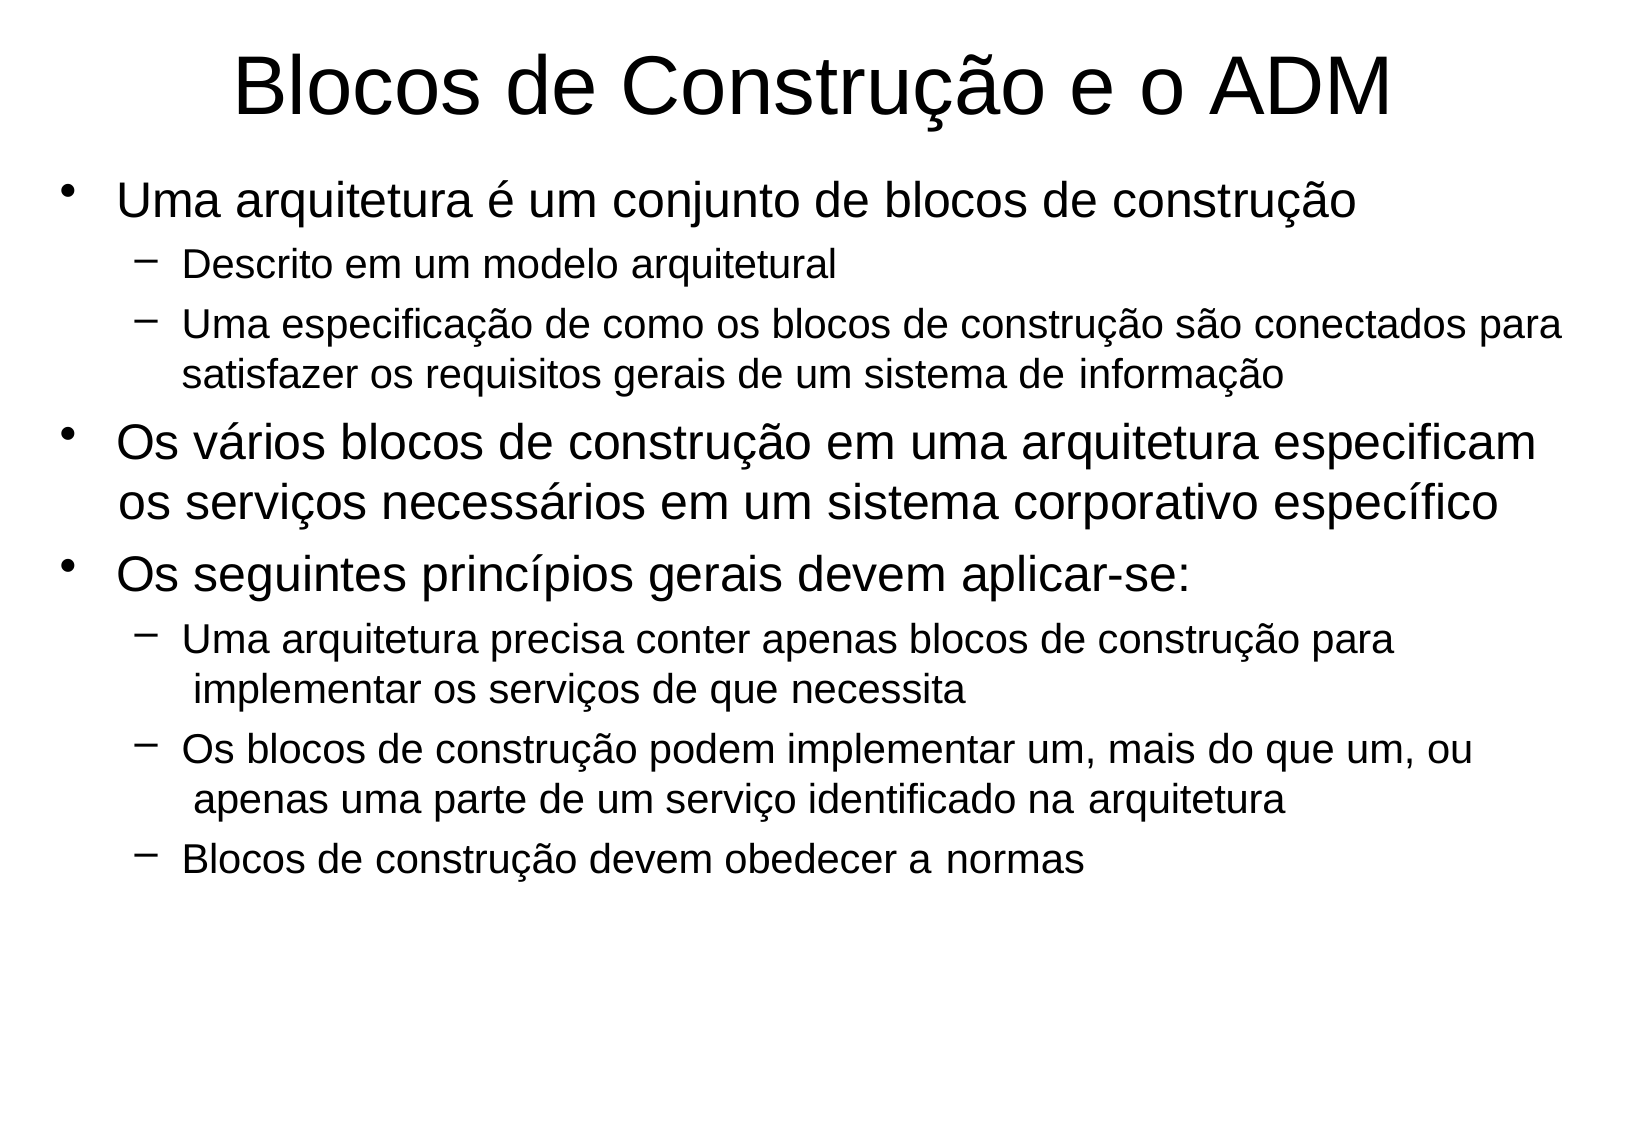

# Blocos de Construção e o ADM
Uma arquitetura é um conjunto de blocos de construção
Descrito em um modelo arquitetural
Uma especificação de como os blocos de construção são conectados para
satisfazer os requisitos gerais de um sistema de informação
Os vários blocos de construção em uma arquitetura especificam
os serviços necessários em um sistema corporativo específico
Os seguintes princípios gerais devem aplicar-se:
Uma arquitetura precisa conter apenas blocos de construção para  implementar os serviços de que necessita
Os blocos de construção podem implementar um, mais do que um, ou  apenas uma parte de um serviço identificado na arquitetura
Blocos de construção devem obedecer a normas